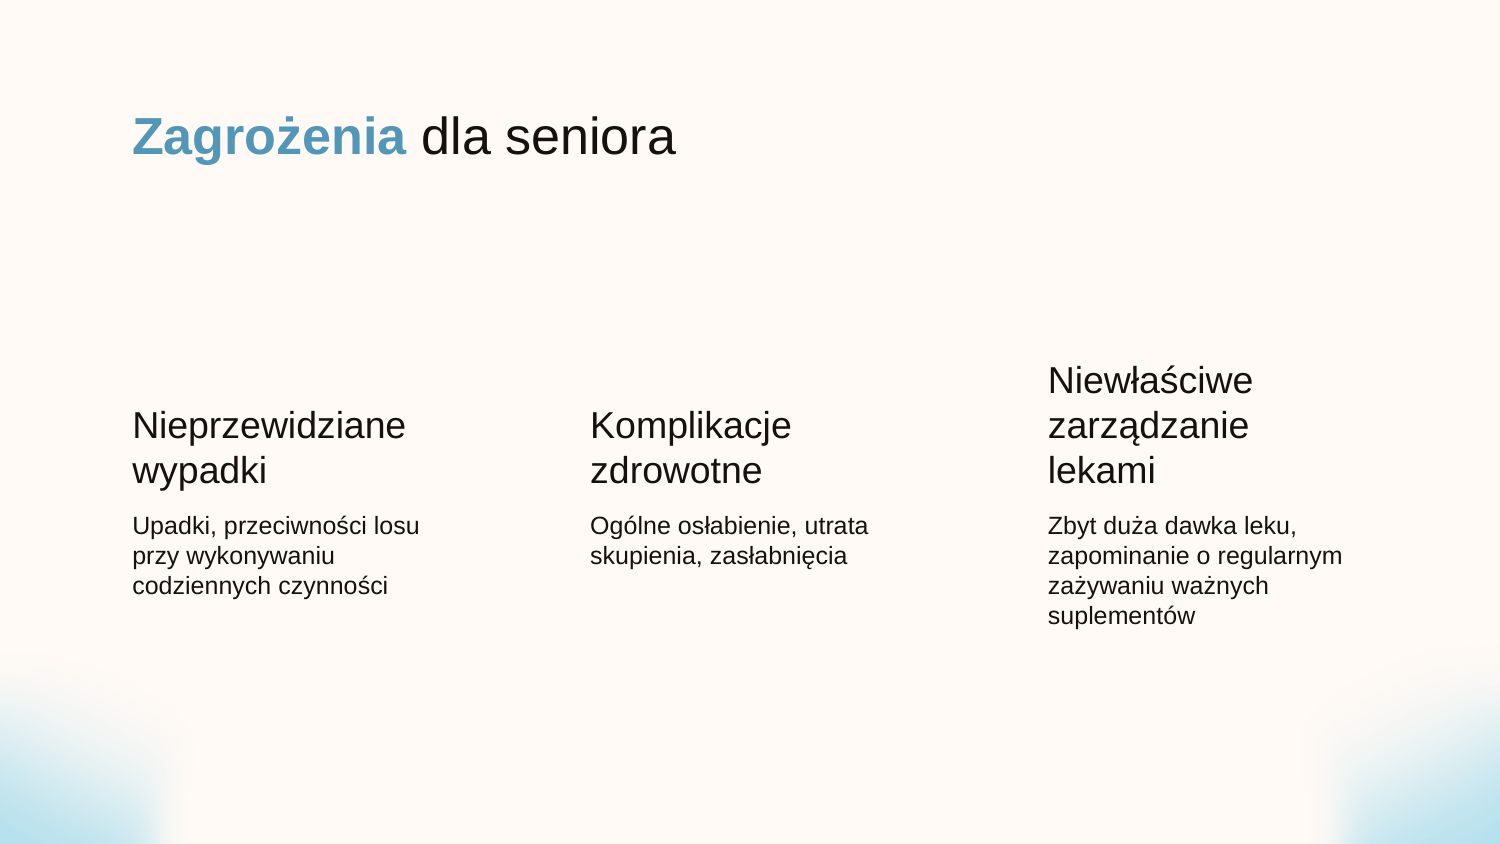

# Zagrożenia dla seniora
Nieprzewidziane wypadki
Komplikacje zdrowotne
Niewłaściwe zarządzanie lekami
Upadki, przeciwności losu przy wykonywaniu codziennych czynności
Ogólne osłabienie, utrata skupienia, zasłabnięcia
Zbyt duża dawka leku, zapominanie o regularnym zażywaniu ważnych suplementów